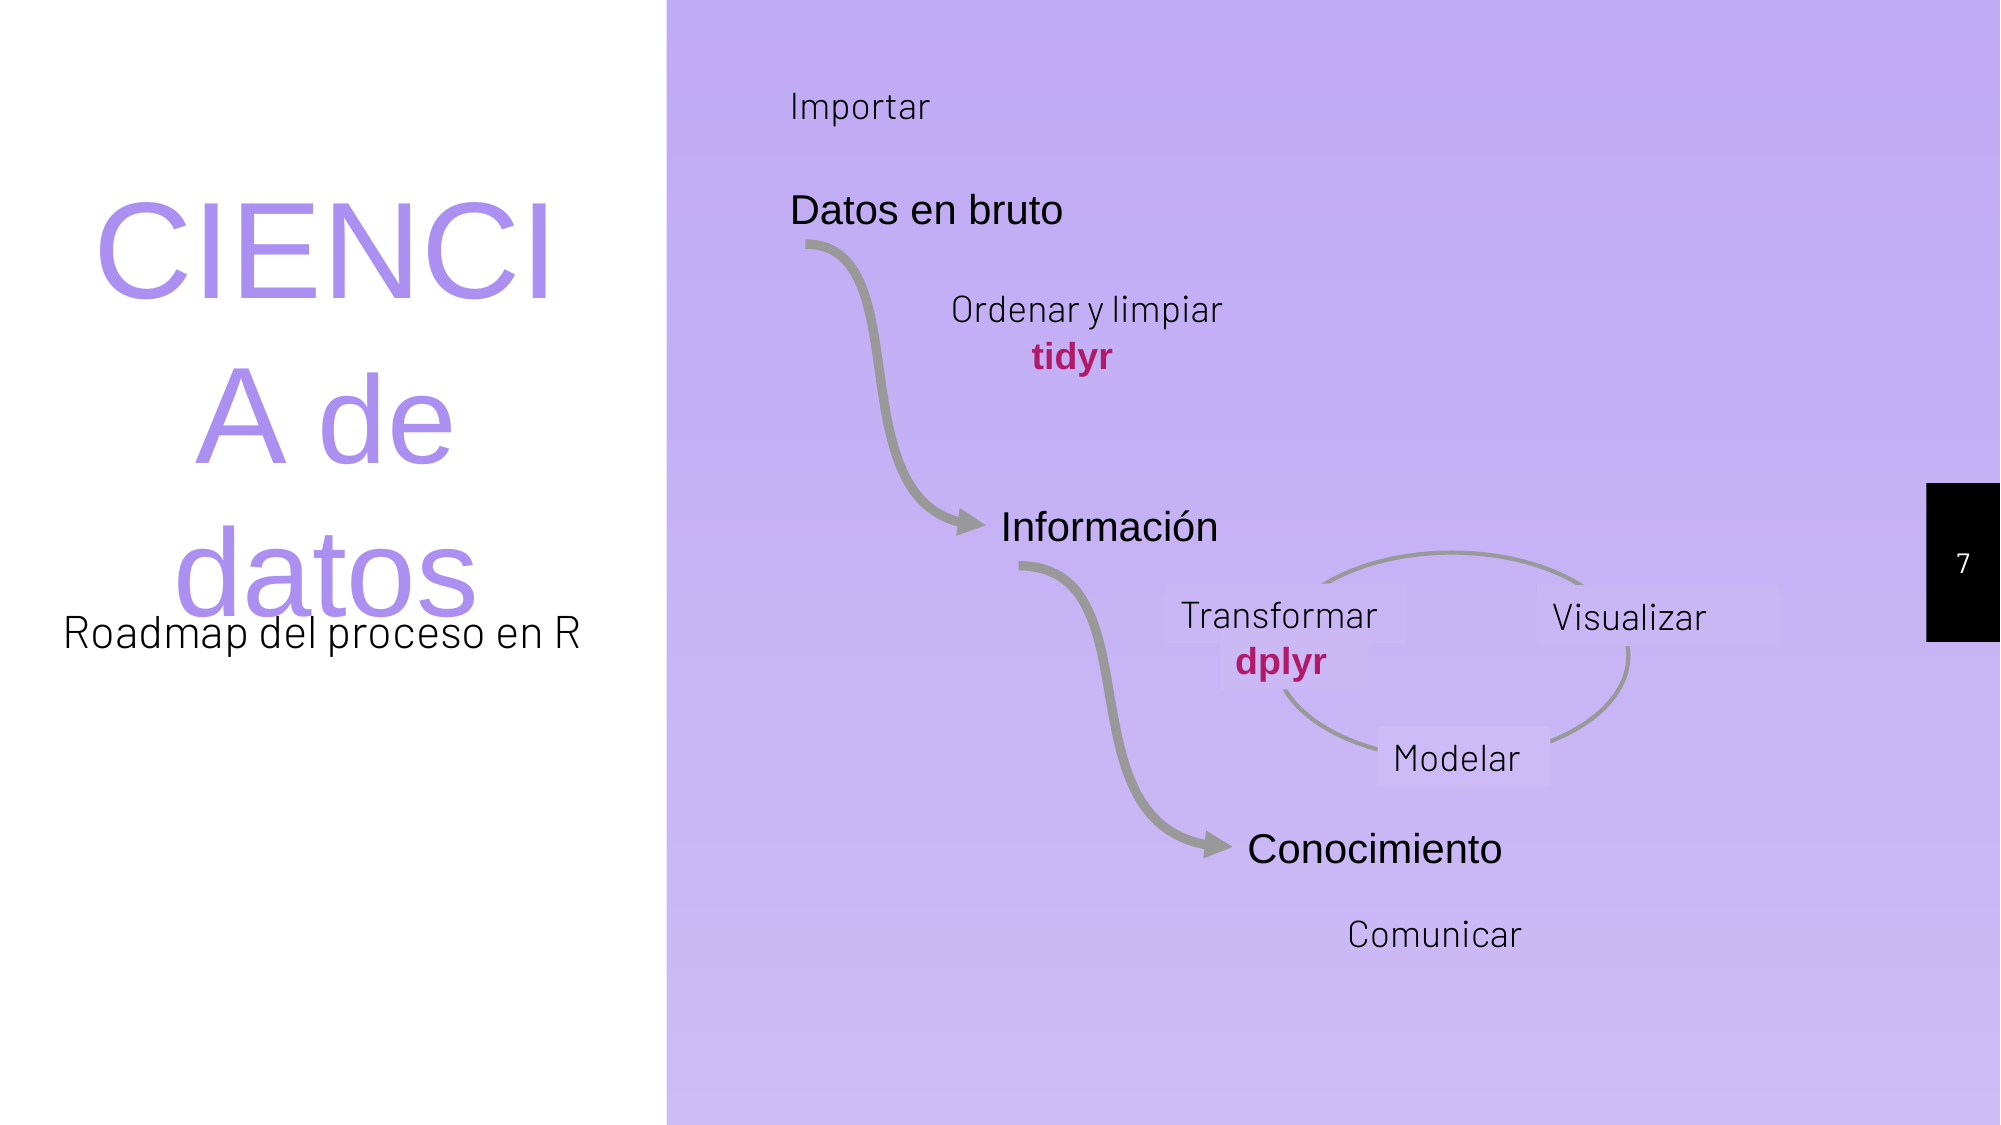

Importar
CIENCIA de datos
Datos en bruto
Ordenar y limpiar
tidyr
7
Información

Transformar
Visualizar
Roadmap del proceso en R
dplyr
Modelar
Conocimiento
Comunicar